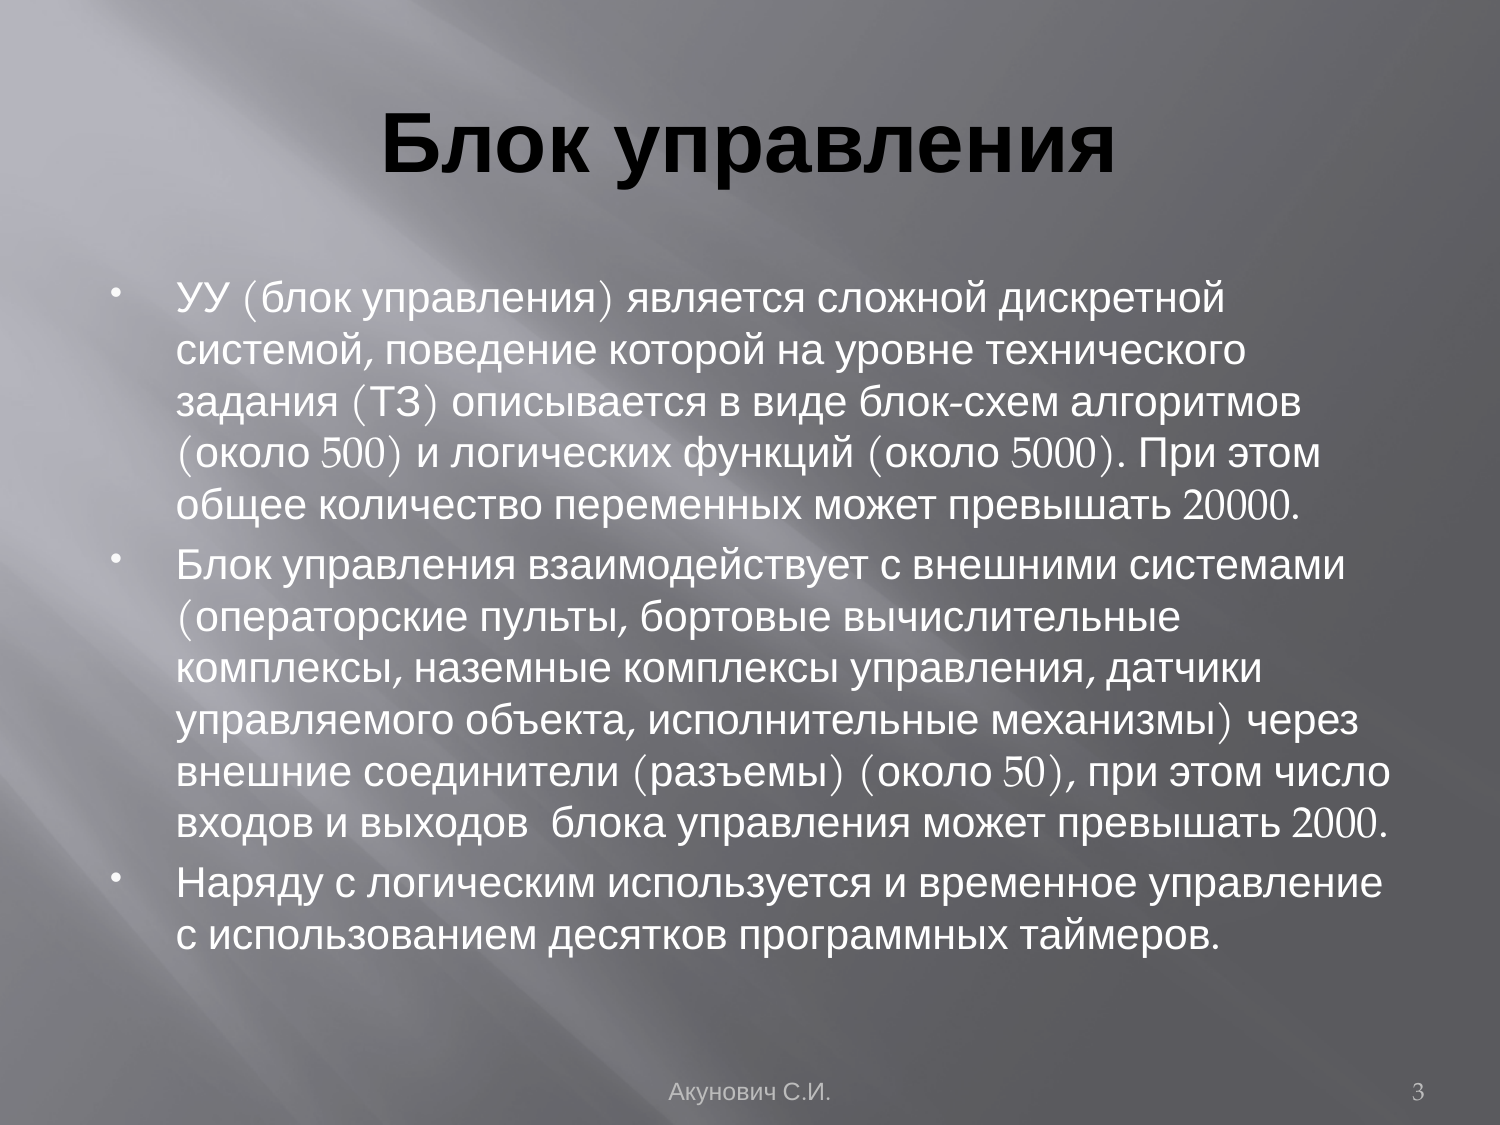

# Блок управления
УУ (блок управления) является сложной дискретной системой, поведение которой на уровне технического задания (ТЗ) описывается в виде блок-схем алгоритмов (около 500) и логических функций (около 5000). При этом общее количество переменных может превышать 20000.
Блок управления взаимодействует с внешними системами (операторские пульты, бортовые вычислительные комплексы, наземные комплексы управления, датчики управляемого объекта, исполнительные механизмы) через внешние соединители (разъемы) (около 50), при этом число входов и выходов  блока управления может превышать 2000.
Наряду с логическим используется и временное управление с использованием десятков программных таймеров.

Акунович С.И.
3